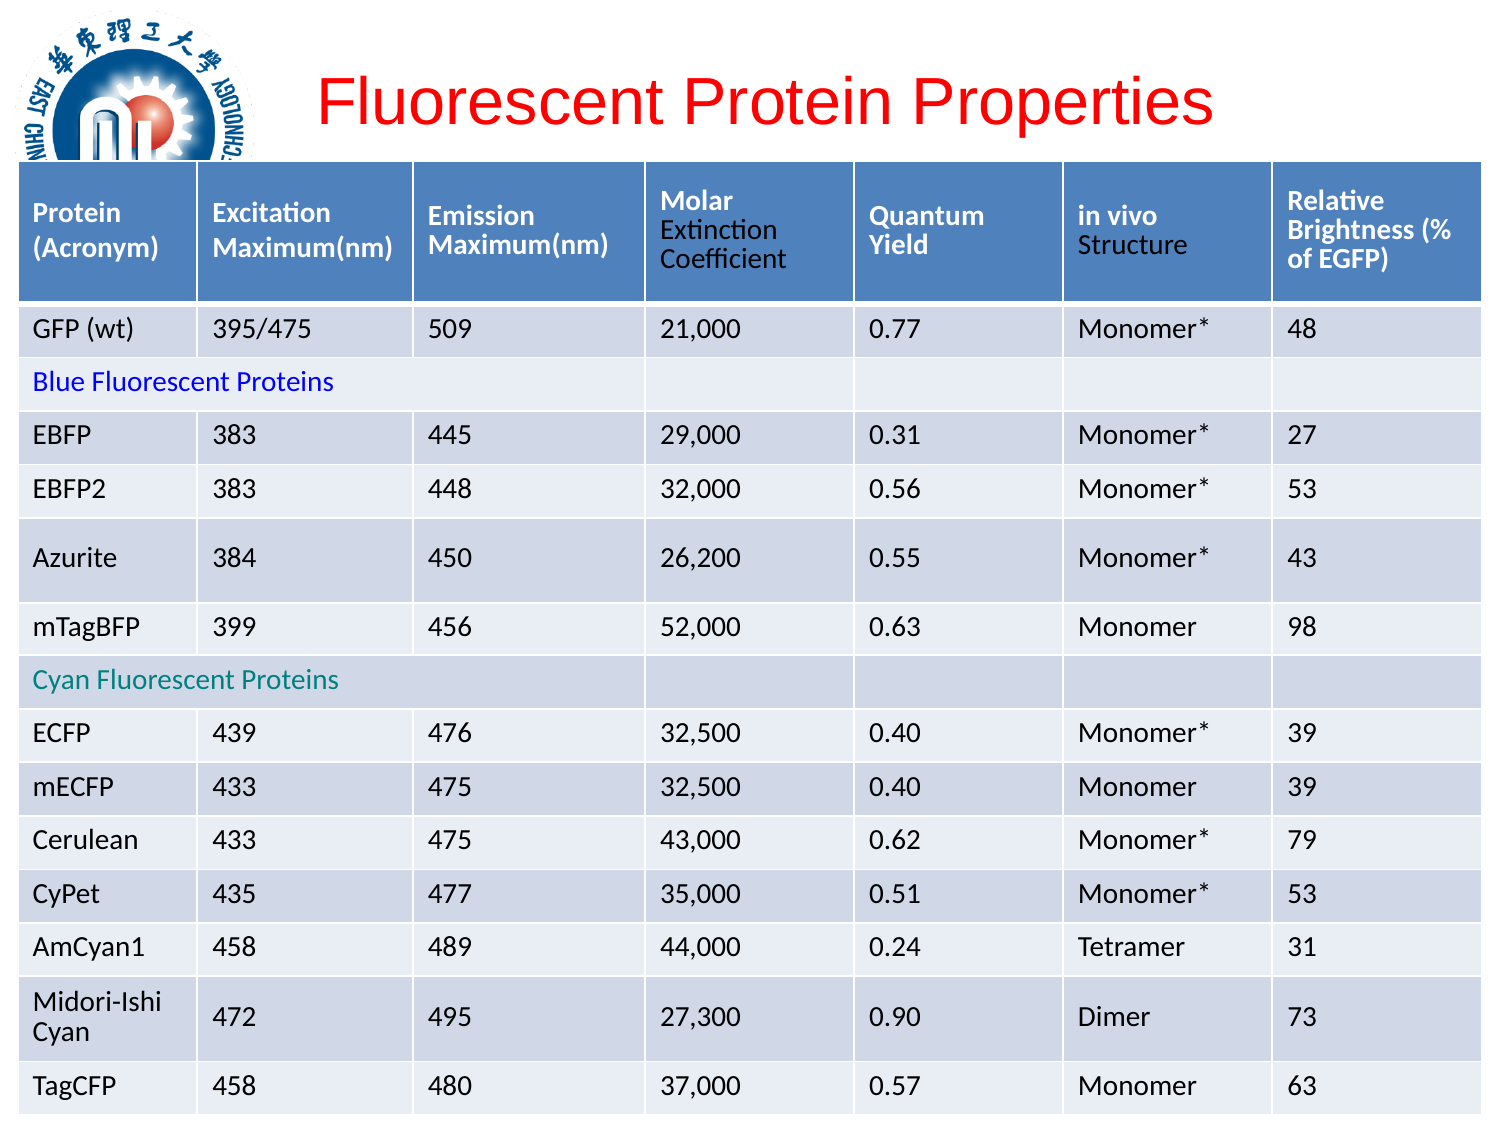

# Fluorescent Protein Properties
| Protein (Acronym) | Excitation Maximum(nm) | Emission Maximum(nm) | Molar Extinction Coefficient | Quantum Yield | in vivo Structure | Relative Brightness (% of EGFP) |
| --- | --- | --- | --- | --- | --- | --- |
| GFP (wt) | 395/475 | 509 | 21,000 | 0.77 | Monomer\* | 48 |
| Blue Fluorescent Proteins |  |  |  |  |  |  |
| EBFP | 383 | 445 | 29,000 | 0.31 | Monomer\* | 27 |
| EBFP2 | 383 | 448 | 32,000 | 0.56 | Monomer\* | 53 |
| Azurite | 384 | 450 | 26,200 | 0.55 | Monomer\* | 43 |
| mTagBFP | 399 | 456 | 52,000 | 0.63 | Monomer | 98 |
| Cyan Fluorescent Proteins |  |  |  |  |  |  |
| ECFP | 439 | 476 | 32,500 | 0.40 | Monomer\* | 39 |
| mECFP | 433 | 475 | 32,500 | 0.40 | Monomer | 39 |
| Cerulean | 433 | 475 | 43,000 | 0.62 | Monomer\* | 79 |
| CyPet | 435 | 477 | 35,000 | 0.51 | Monomer\* | 53 |
| AmCyan1 | 458 | 489 | 44,000 | 0.24 | Tetramer | 31 |
| Midori-Ishi Cyan | 472 | 495 | 27,300 | 0.90 | Dimer | 73 |
| TagCFP | 458 | 480 | 37,000 | 0.57 | Monomer | 63 |